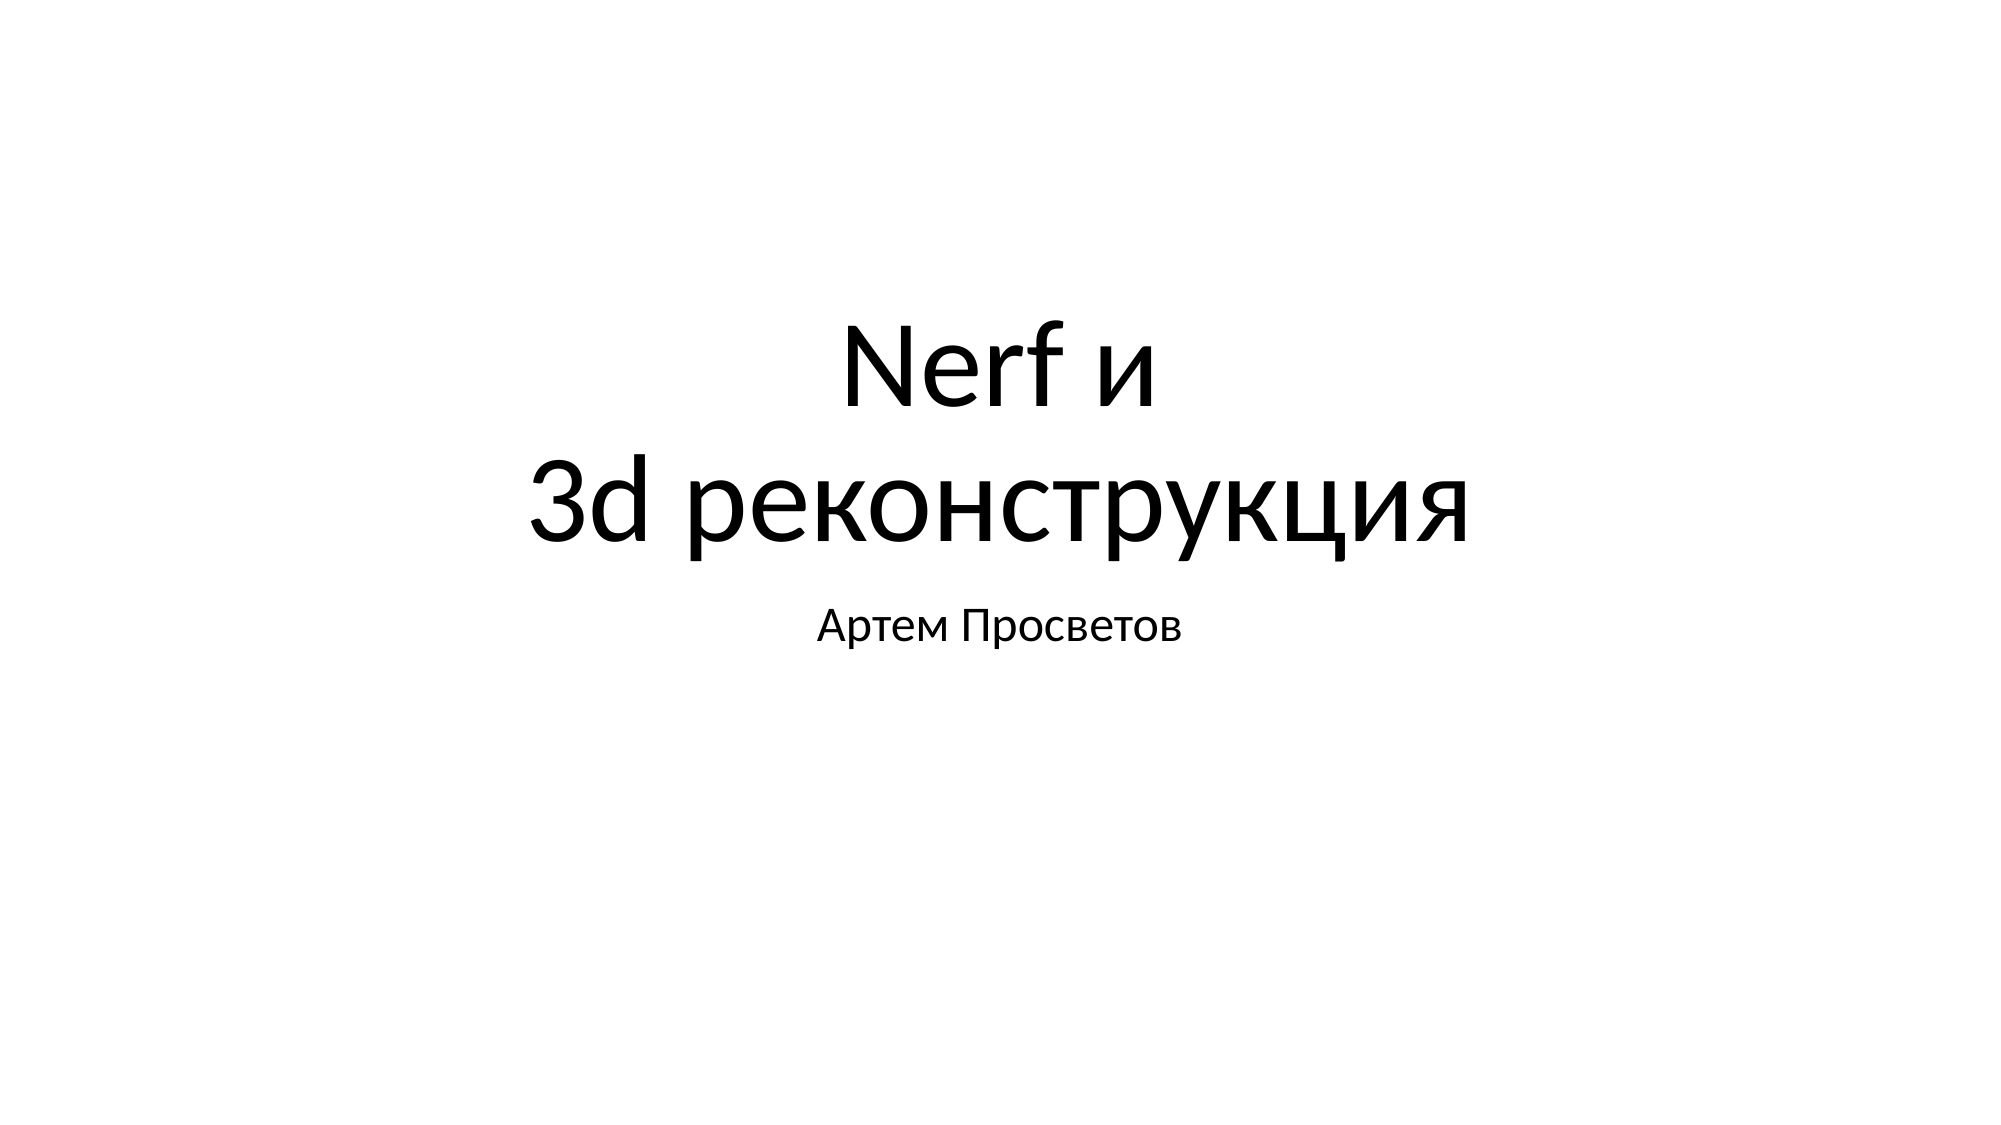

# Nerf и 3d реконструкция
Артем Просветов